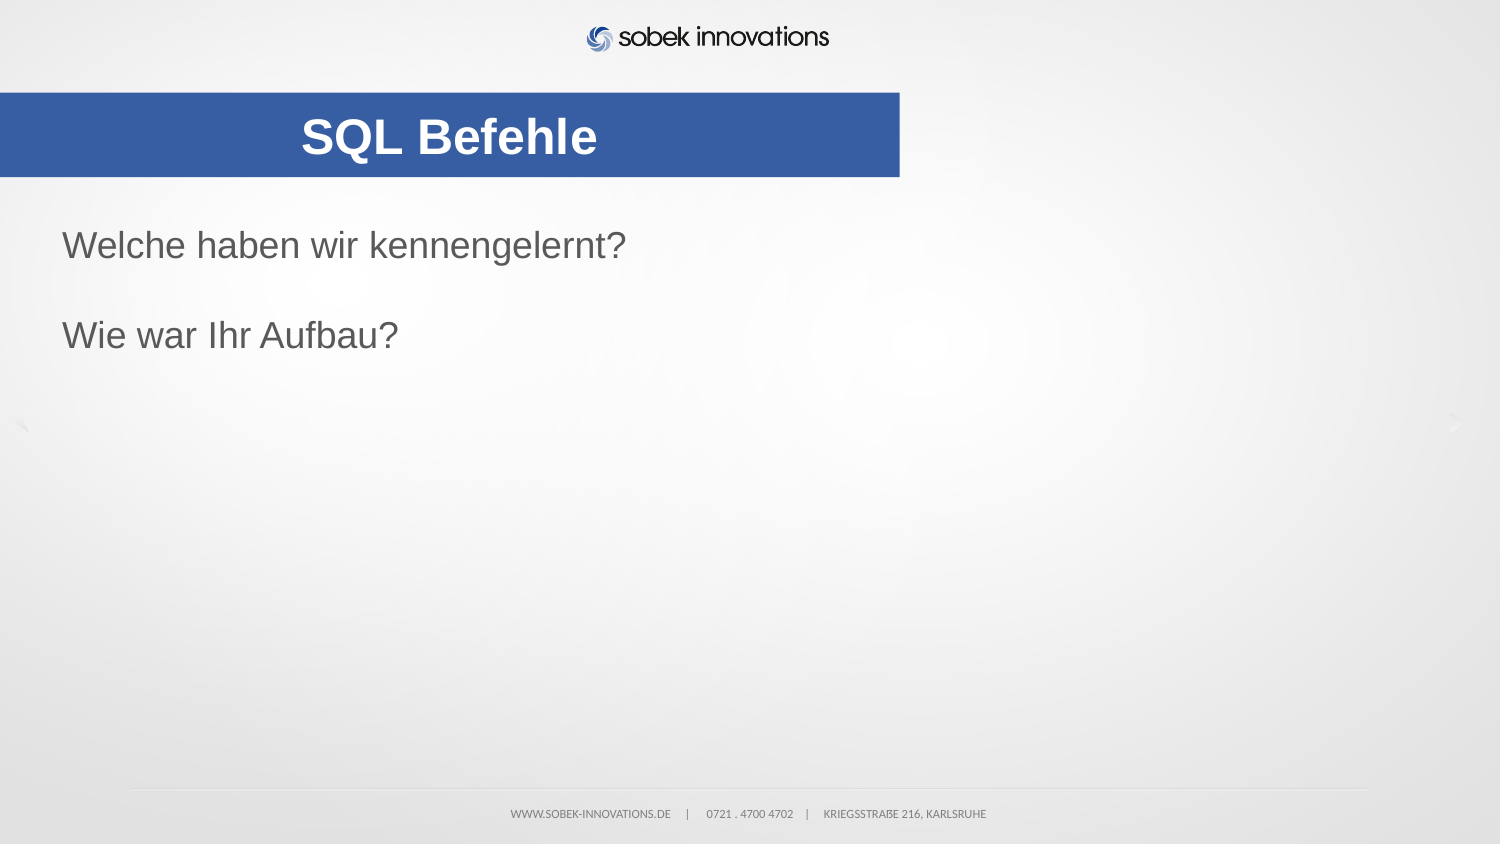

# SQL Befehle
Welche haben wir kennengelernt?

Wie war Ihr Aufbau?